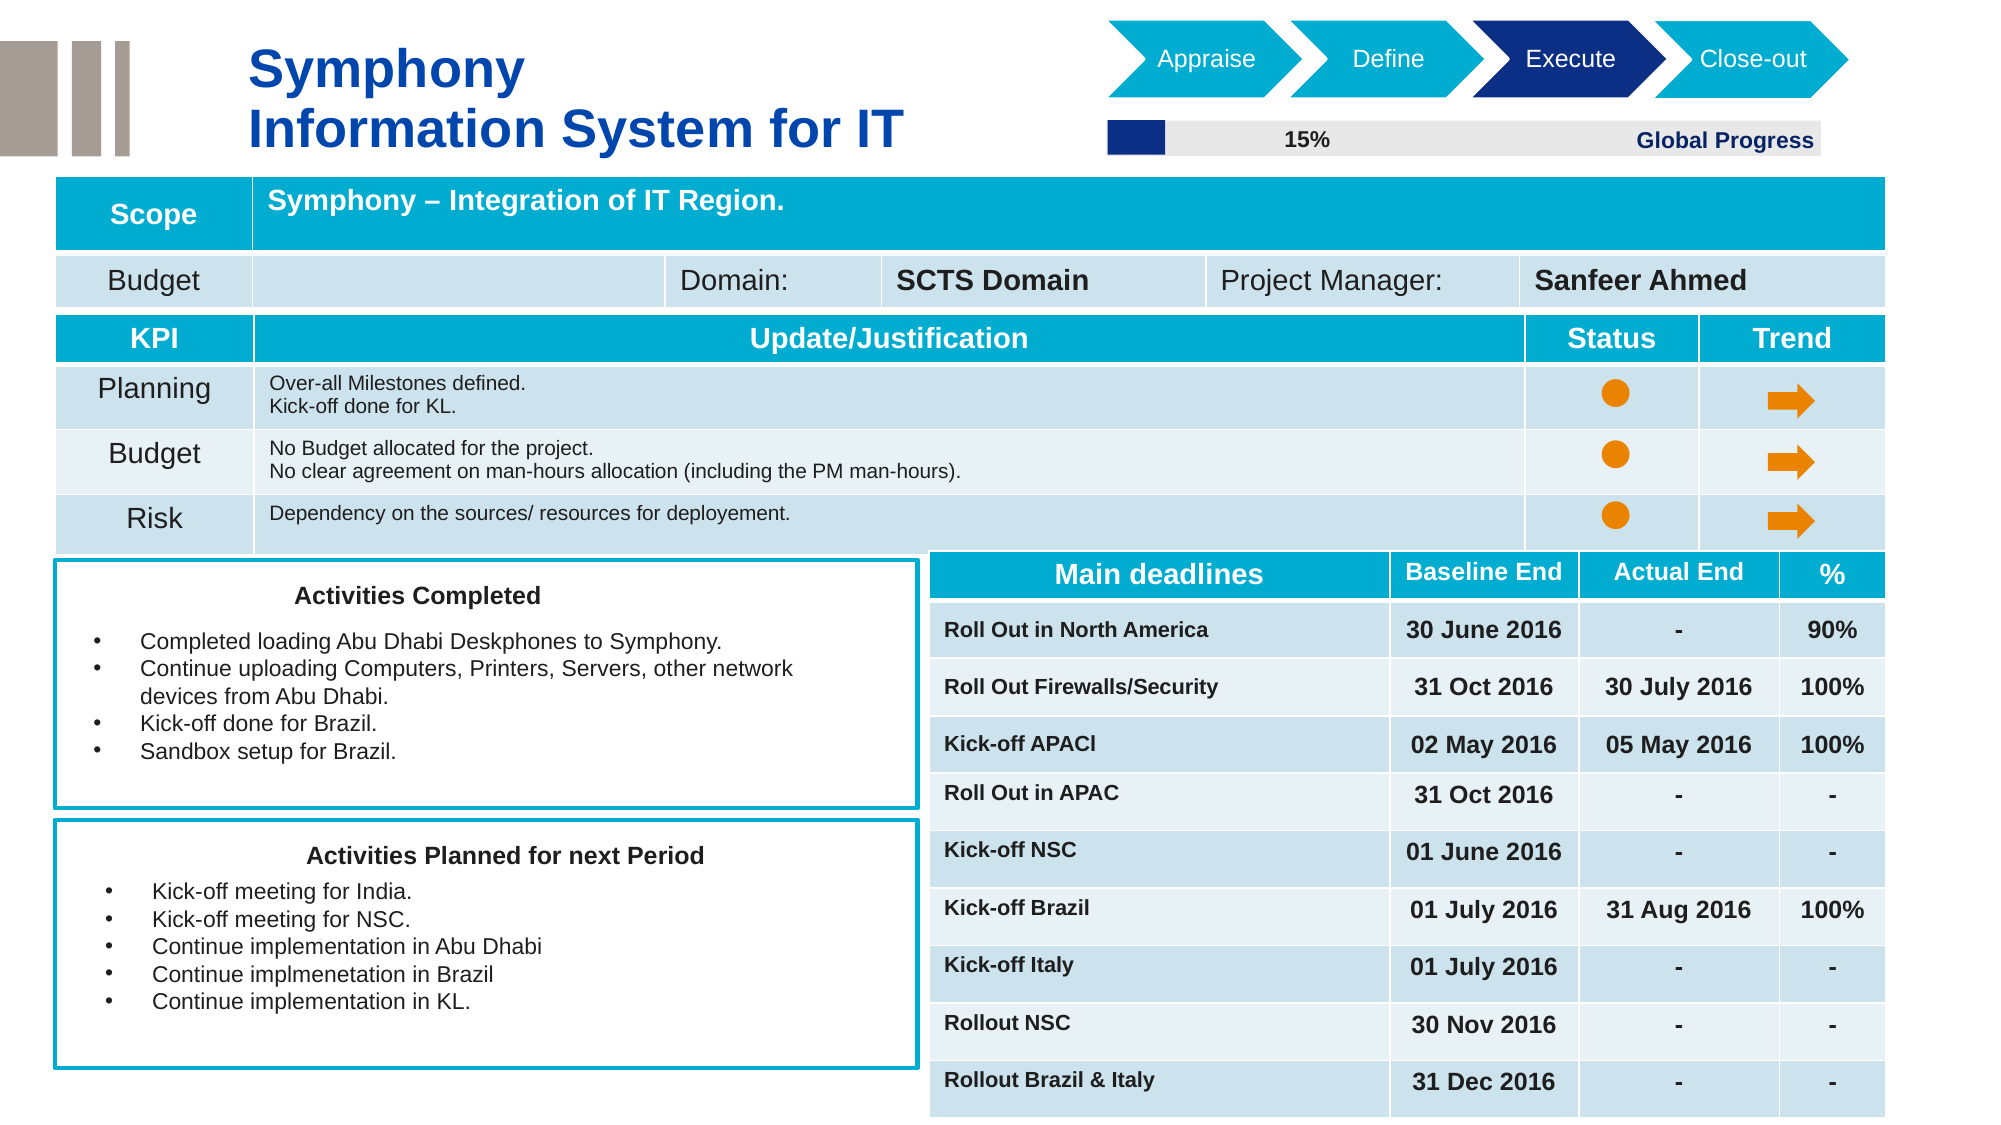

Appraise

Define

Execute

Close-out

Symphony
Information System for IT
0% < deviation < 20%

15%
Global Progress

deviation ≥ 20%

| Scope | Symphony – Integration of IT Region. |  |  |  |  |
| --- | --- | --- | --- | --- | --- |
| Budget |  | Domain: | SCTS Domain | Project Manager: | Sanfeer Ahmed |

| KPI | Update/Justification | Status | Trend |
| --- | --- | --- | --- |
| Planning | Over-all Milestones defined. Kick-off done for KL. |  |  |
| Budget | No Budget allocated for the project. No clear agreement on man-hours allocation (including the PM man-hours). |  |  |
| Risk | Dependency on the sources/ resources for deployement. |  |  |

| Main deadlines | Baseline End | Actual End | % |
| --- | --- | --- | --- |
| Roll Out in North America | 30 June 2016 | - | 90% |
| Roll Out Firewalls/Security | 31 Oct 2016 | 30 July 2016 | 100% |
| Kick-off APACl | 02 May 2016 | 05 May 2016 | 100% |
| Roll Out in APAC | 31 Oct 2016 | - | - |
| Kick-off NSC | 01 June 2016 | - | - |
| Kick-off Brazil | 01 July 2016 | 31 Aug 2016 | 100% |
| Kick-off Italy | 01 July 2016 | - | - |
| Rollout NSC | 30 Nov 2016 | - | - |
| Rollout Brazil & Italy | 31 Dec 2016 | - | - |

Activities Completed
Completed loading Abu Dhabi Deskphones to Symphony.
Continue uploading Computers, Printers, Servers, other network devices from Abu Dhabi.
Kick-off done for Brazil.
Sandbox setup for Brazil.

Activities Planned for next Period
Kick-off meeting for India.
Kick-off meeting for NSC.
Continue implementation in Abu Dhabi
Continue implmenetation in Brazil
Continue implementation in KL.

68